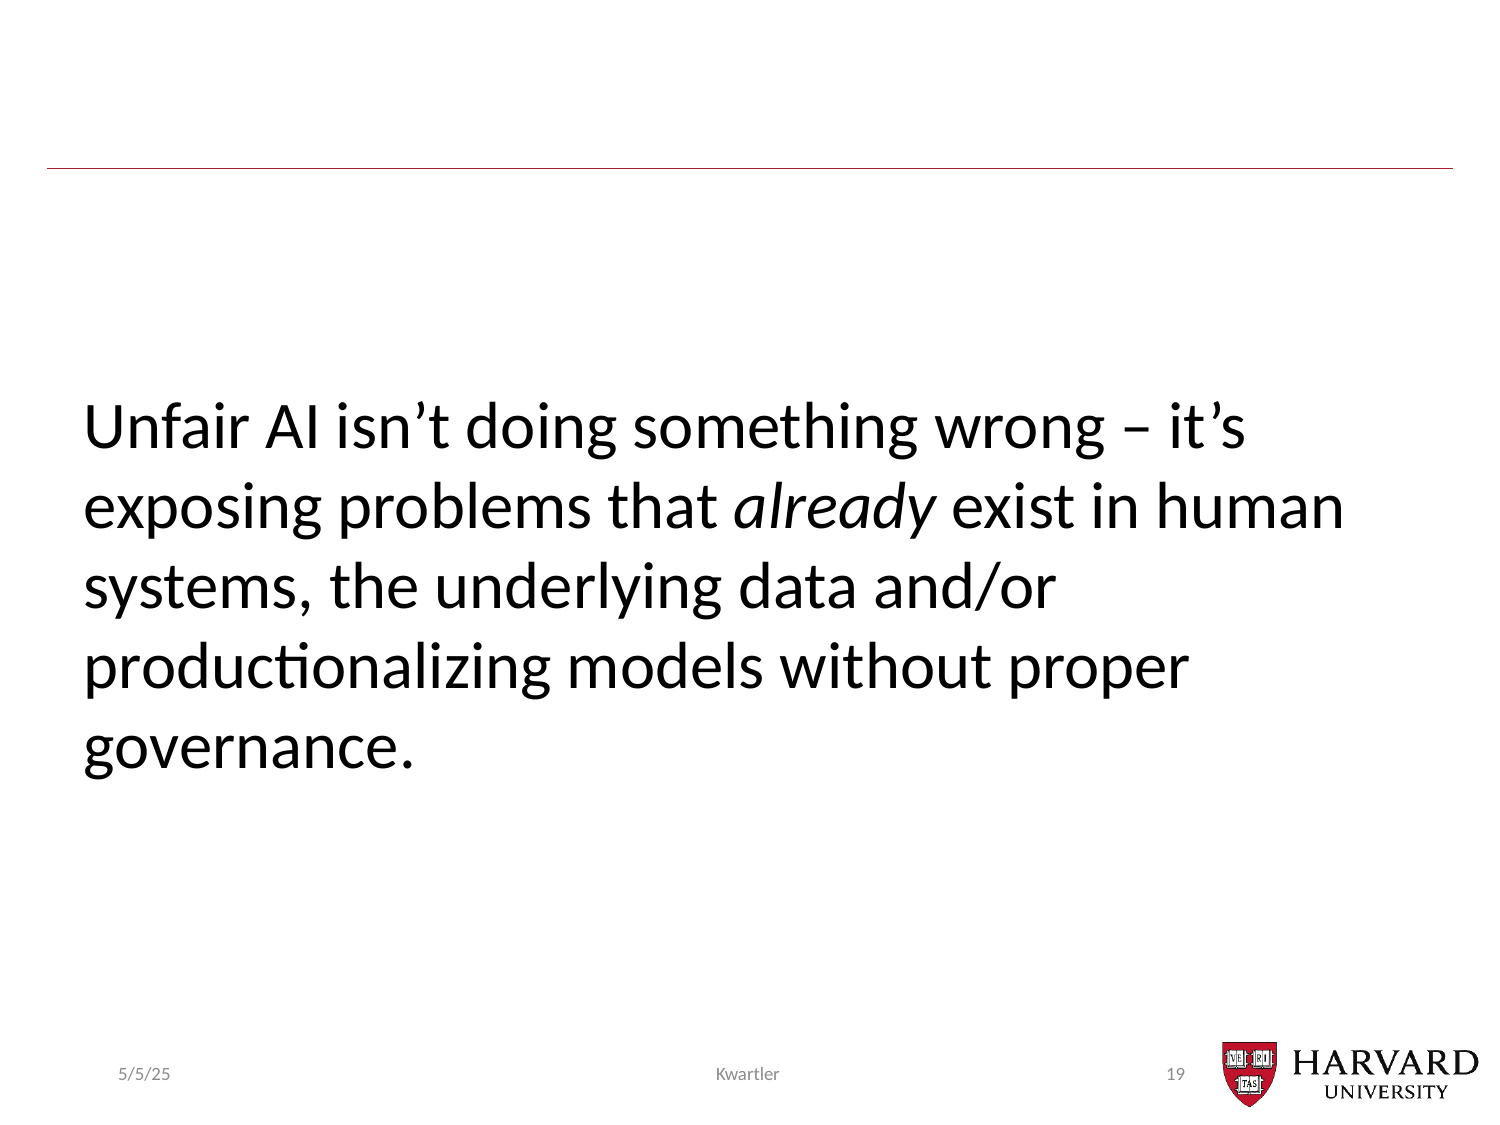

#
Unfair AI isn’t doing something wrong – it’s exposing problems that already exist in human systems, the underlying data and/or productionalizing models without proper governance.
5/5/25
Kwartler
19